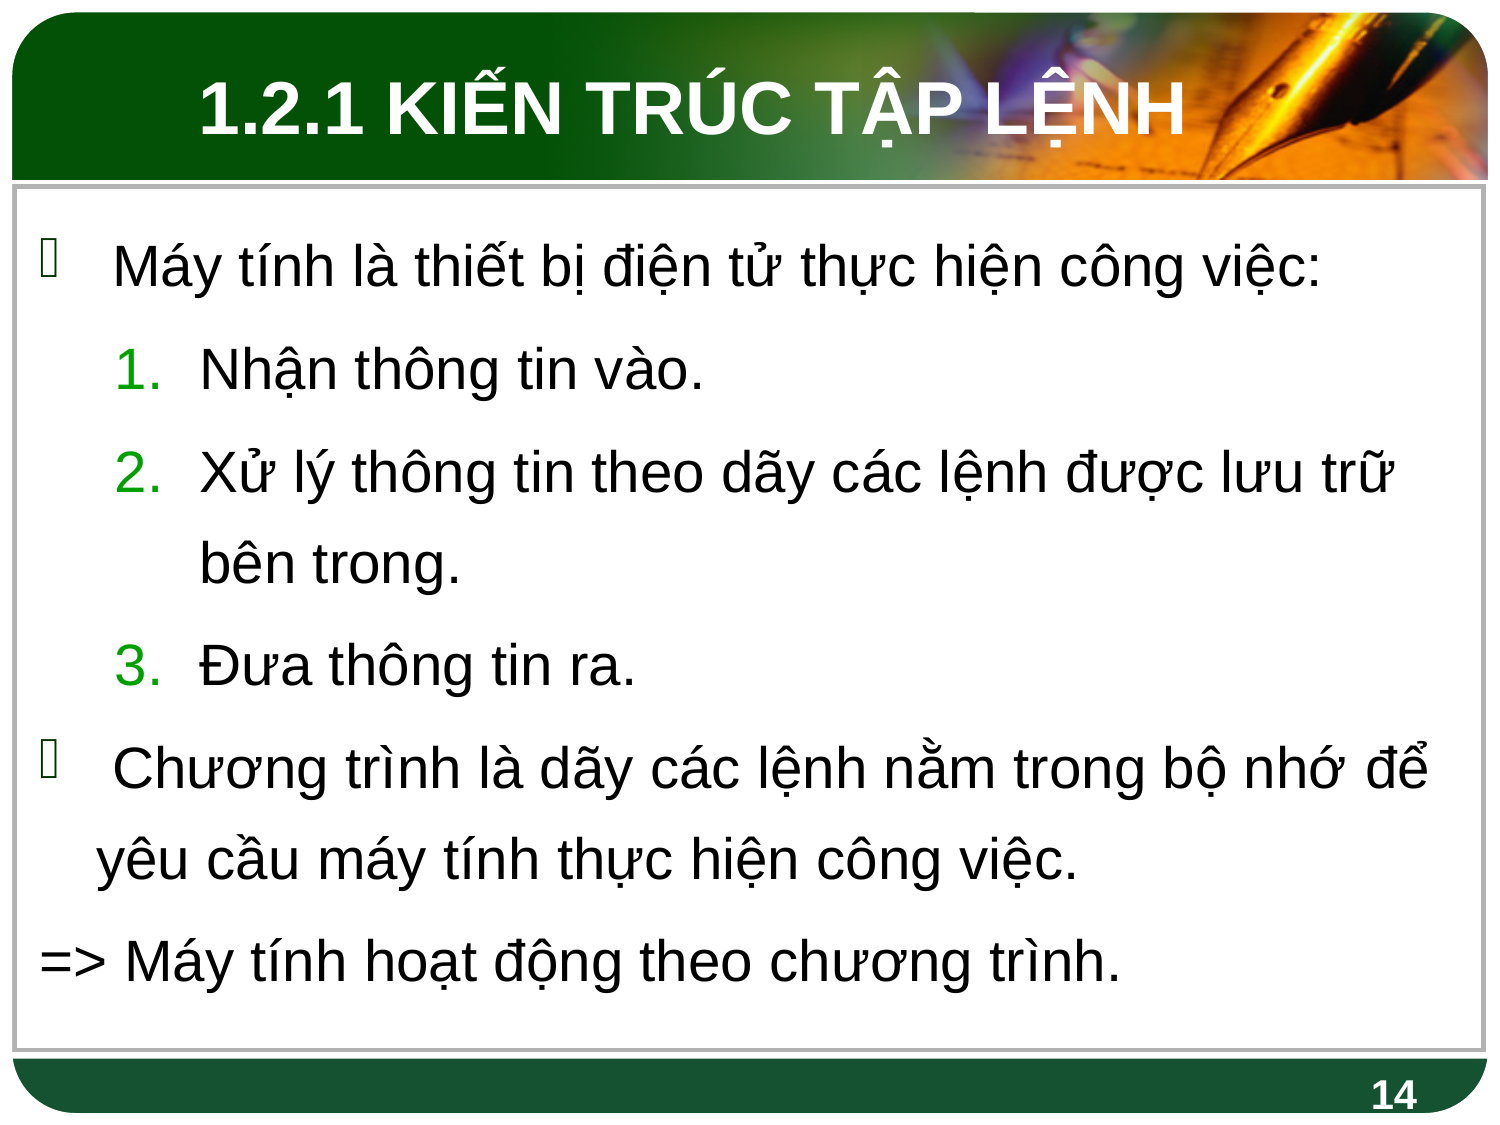

1.2.1 KIẾN TRÚC TẬP LỆNH
 Máy tính là thiết bị điện tử thực hiện công việc:
Nhận thông tin vào.
Xử lý thông tin theo dãy các lệnh được lưu trữ bên trong.
Đưa thông tin ra.
 Chương trình là dãy các lệnh nằm trong bộ nhớ để yêu cầu máy tính thực hiện công việc.
=> Máy tính hoạt động theo chương trình.